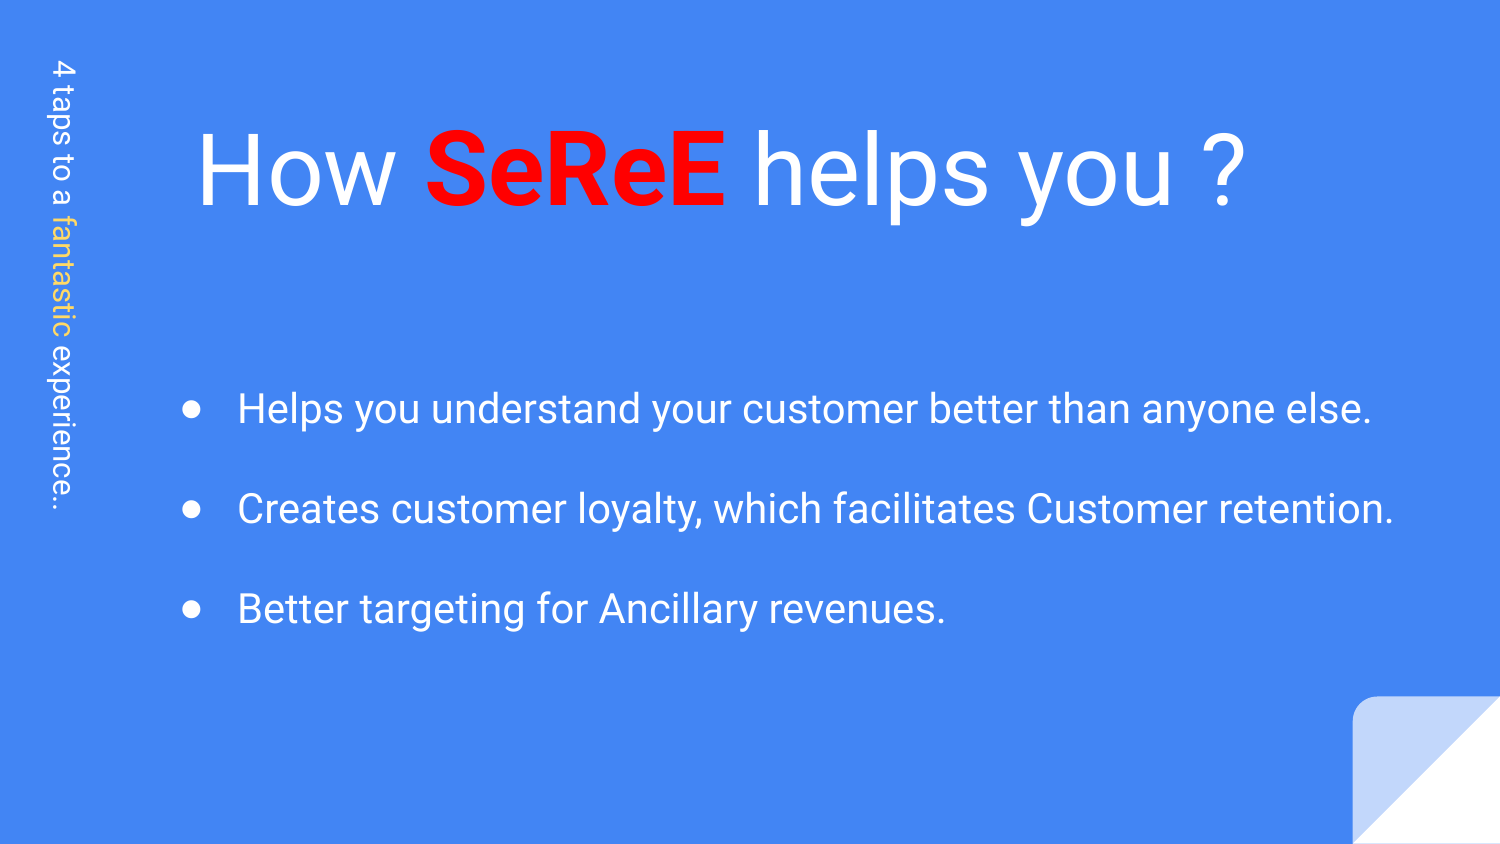

# How SeReE helps you ?
Helps you understand your customer better than anyone else.

Creates customer loyalty, which facilitates Customer retention.

Better targeting for Ancillary revenues.
4 taps to a fantastic experience..